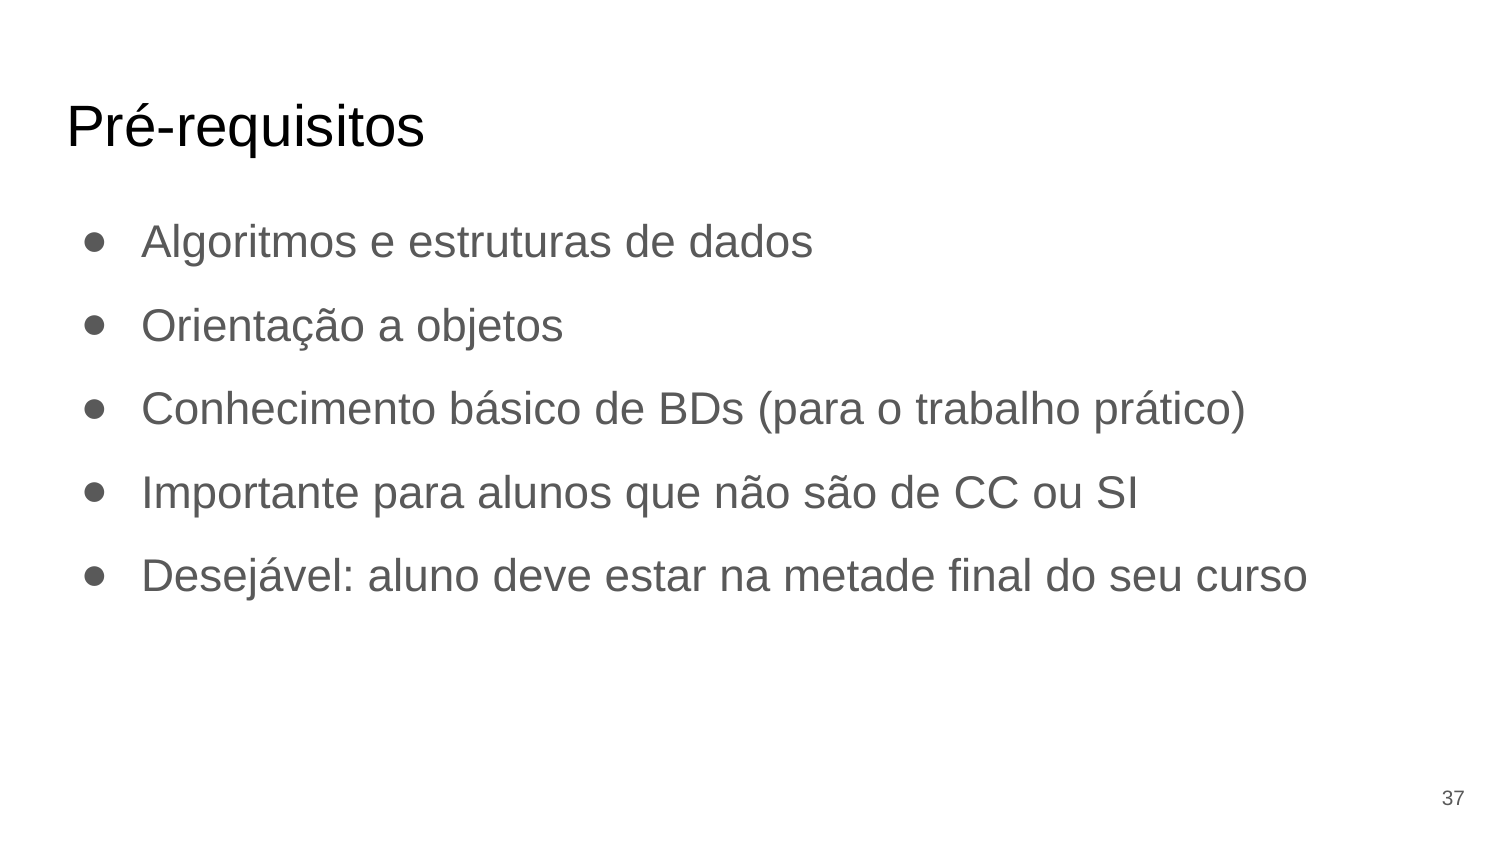

# Pré-requisitos
Algoritmos e estruturas de dados
Orientação a objetos
Conhecimento básico de BDs (para o trabalho prático)
Importante para alunos que não são de CC ou SI
Desejável: aluno deve estar na metade final do seu curso

37